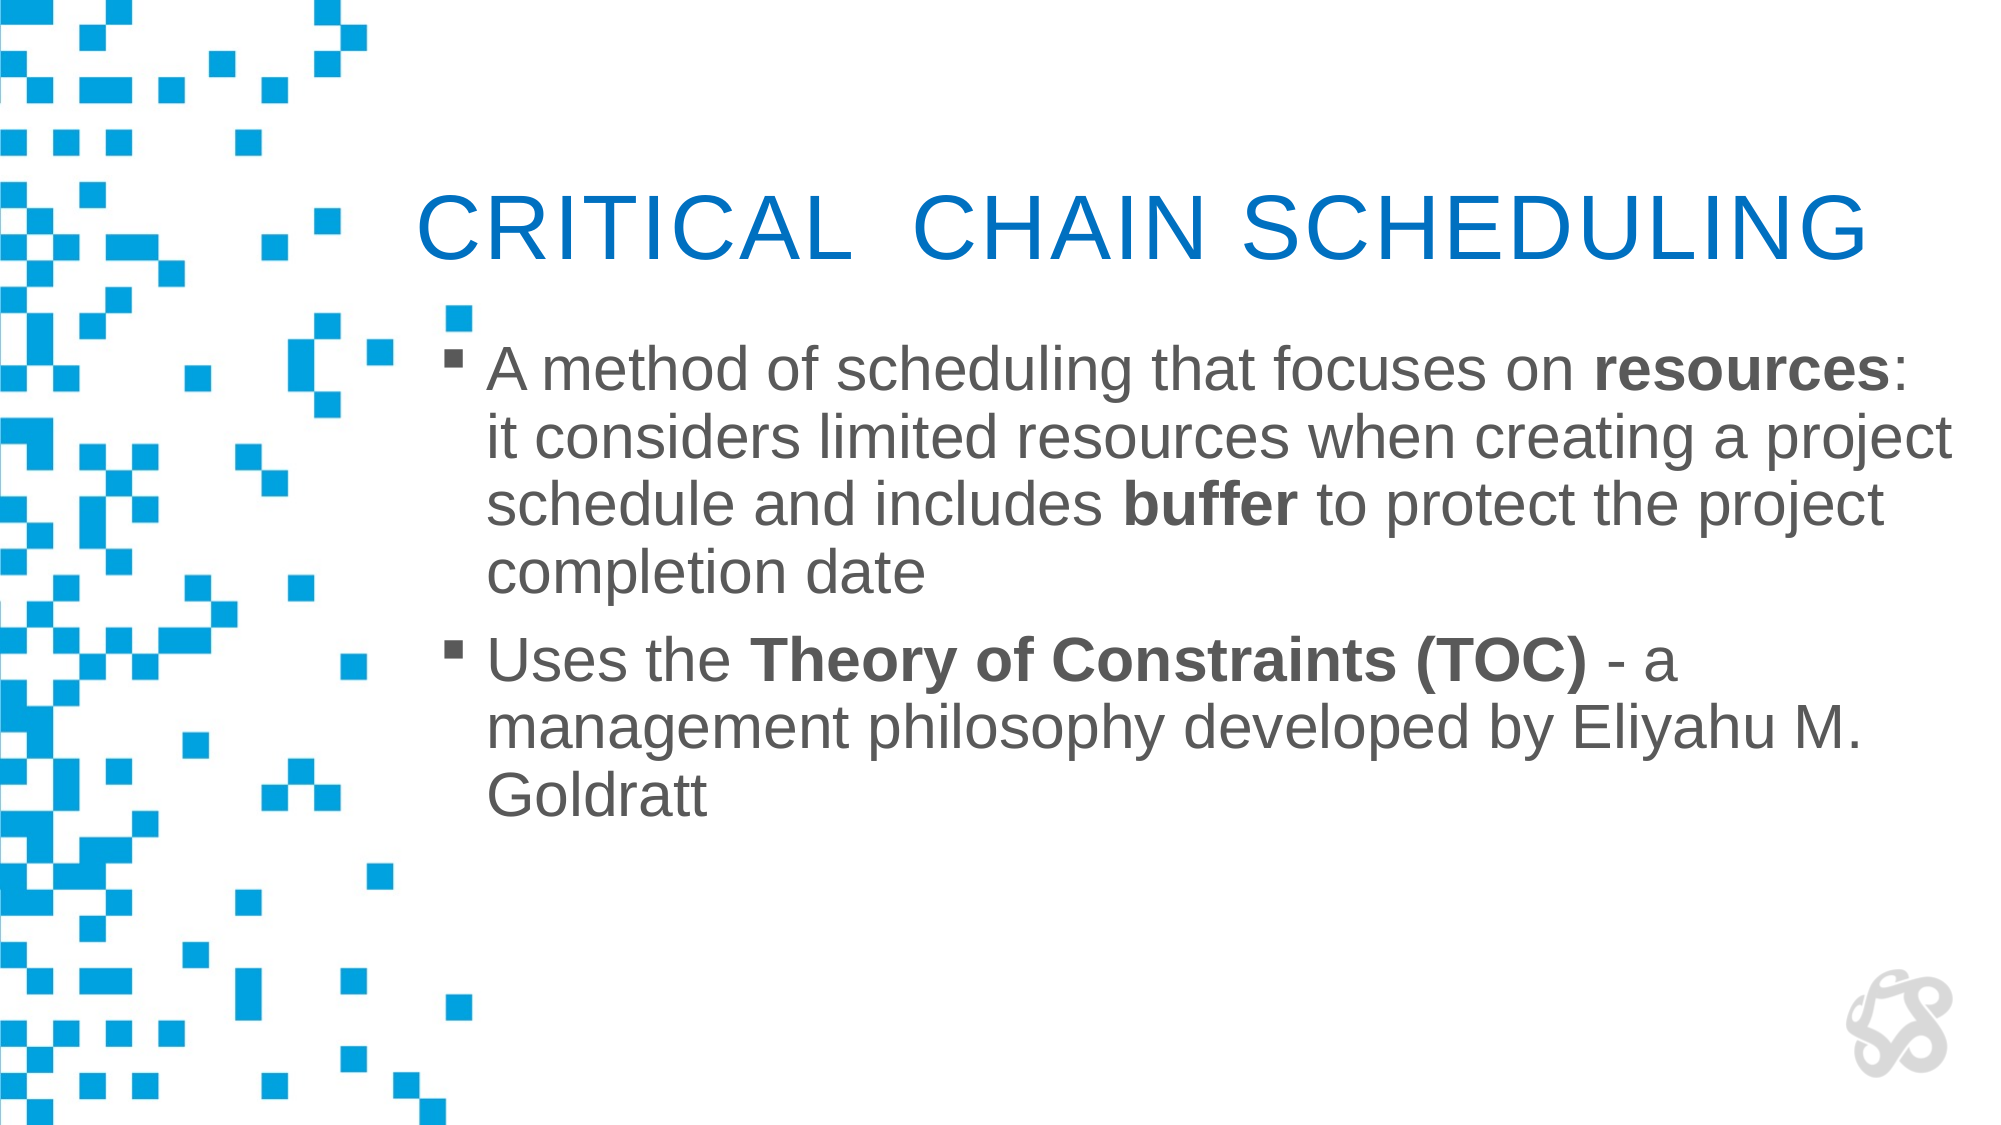

# Critical  Chain Scheduling
A method of scheduling that focuses on resources: it considers limited resources when creating a project schedule and includes buffer to protect the project completion date
Uses the Theory of Constraints (TOC) - a management philosophy developed by Eliyahu M. Goldratt